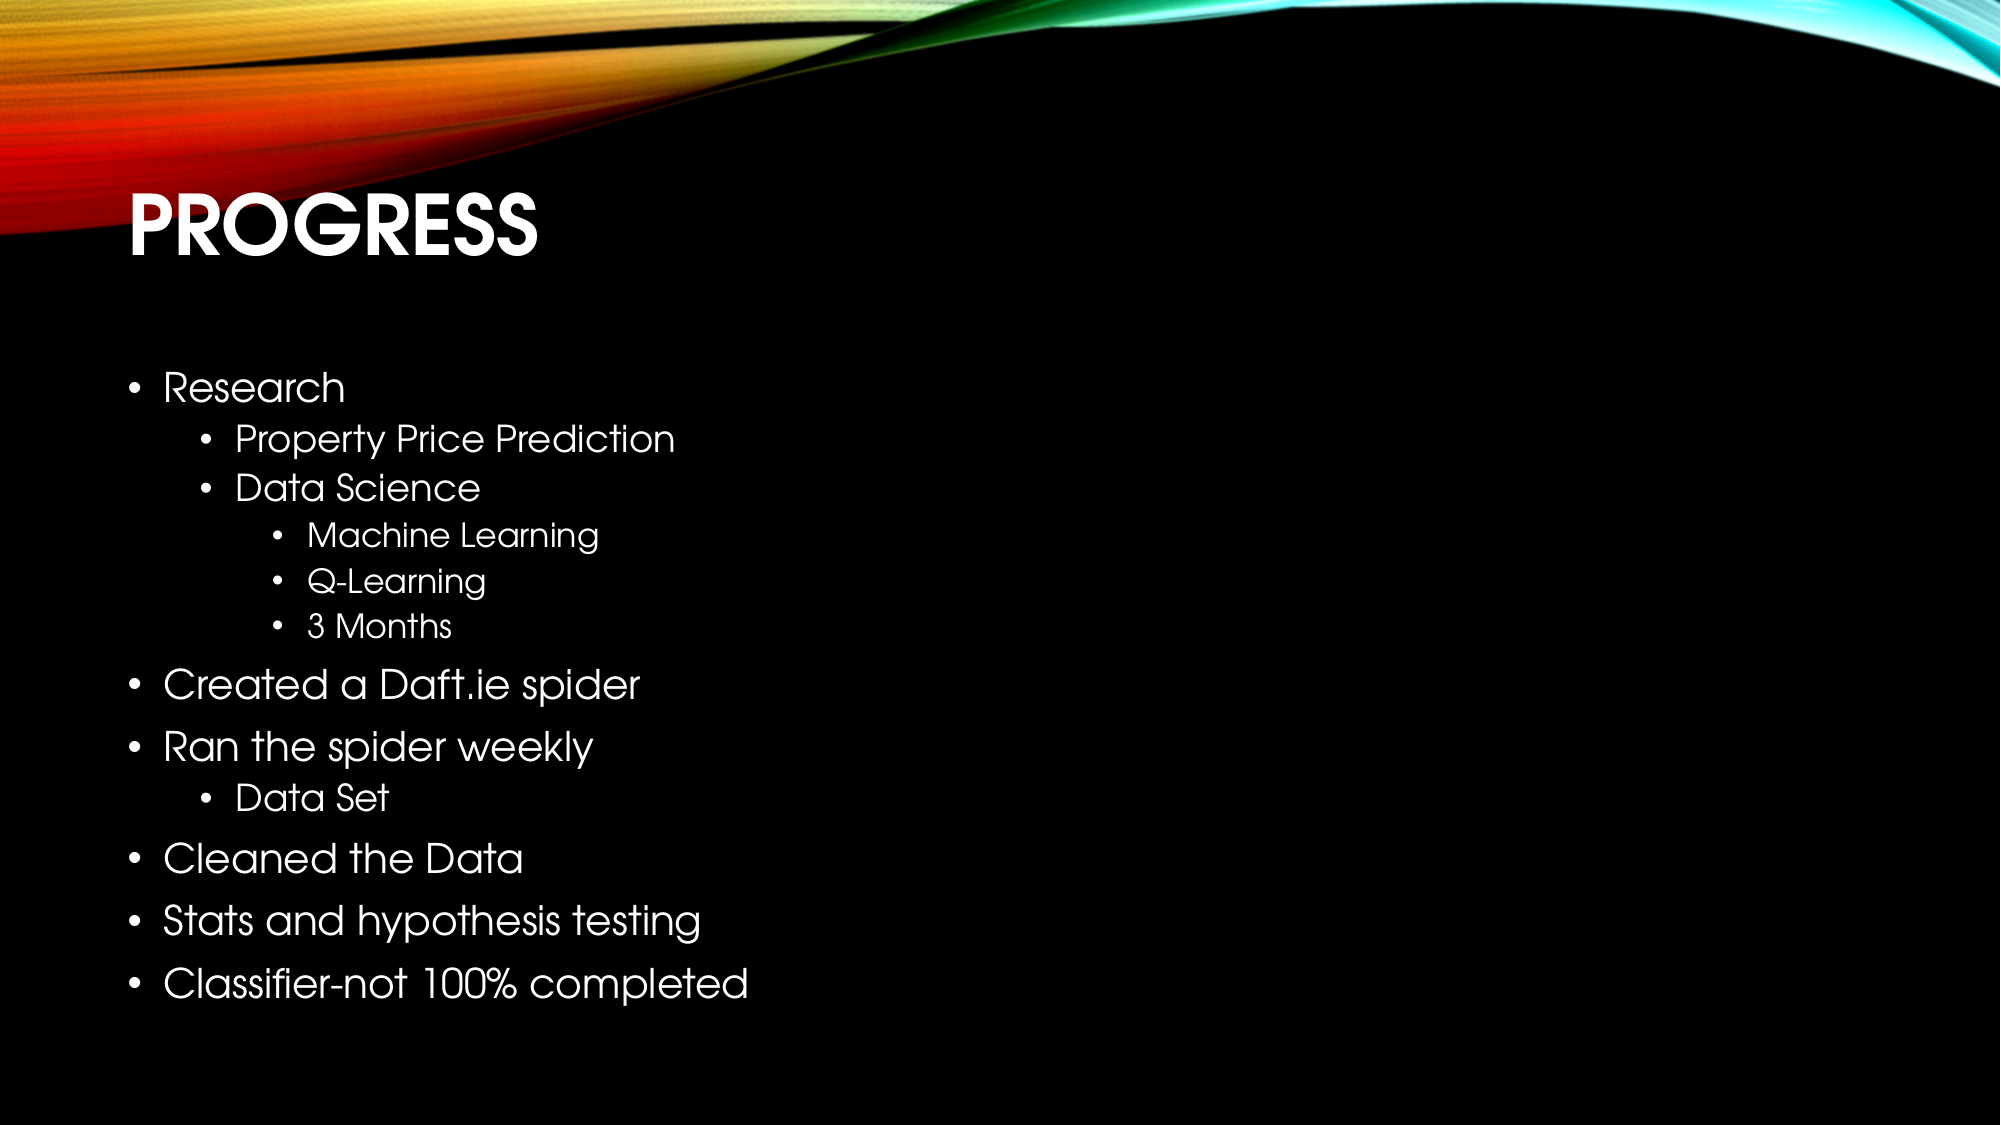

# Progress
Research
Property Price Prediction
Data Science
Machine Learning
Q-Learning
3 Months
Created a Daft.ie spider
Ran the spider weekly
Data Set
Cleaned the Data
Stats and hypothesis testing
Classifier-not 100% completed